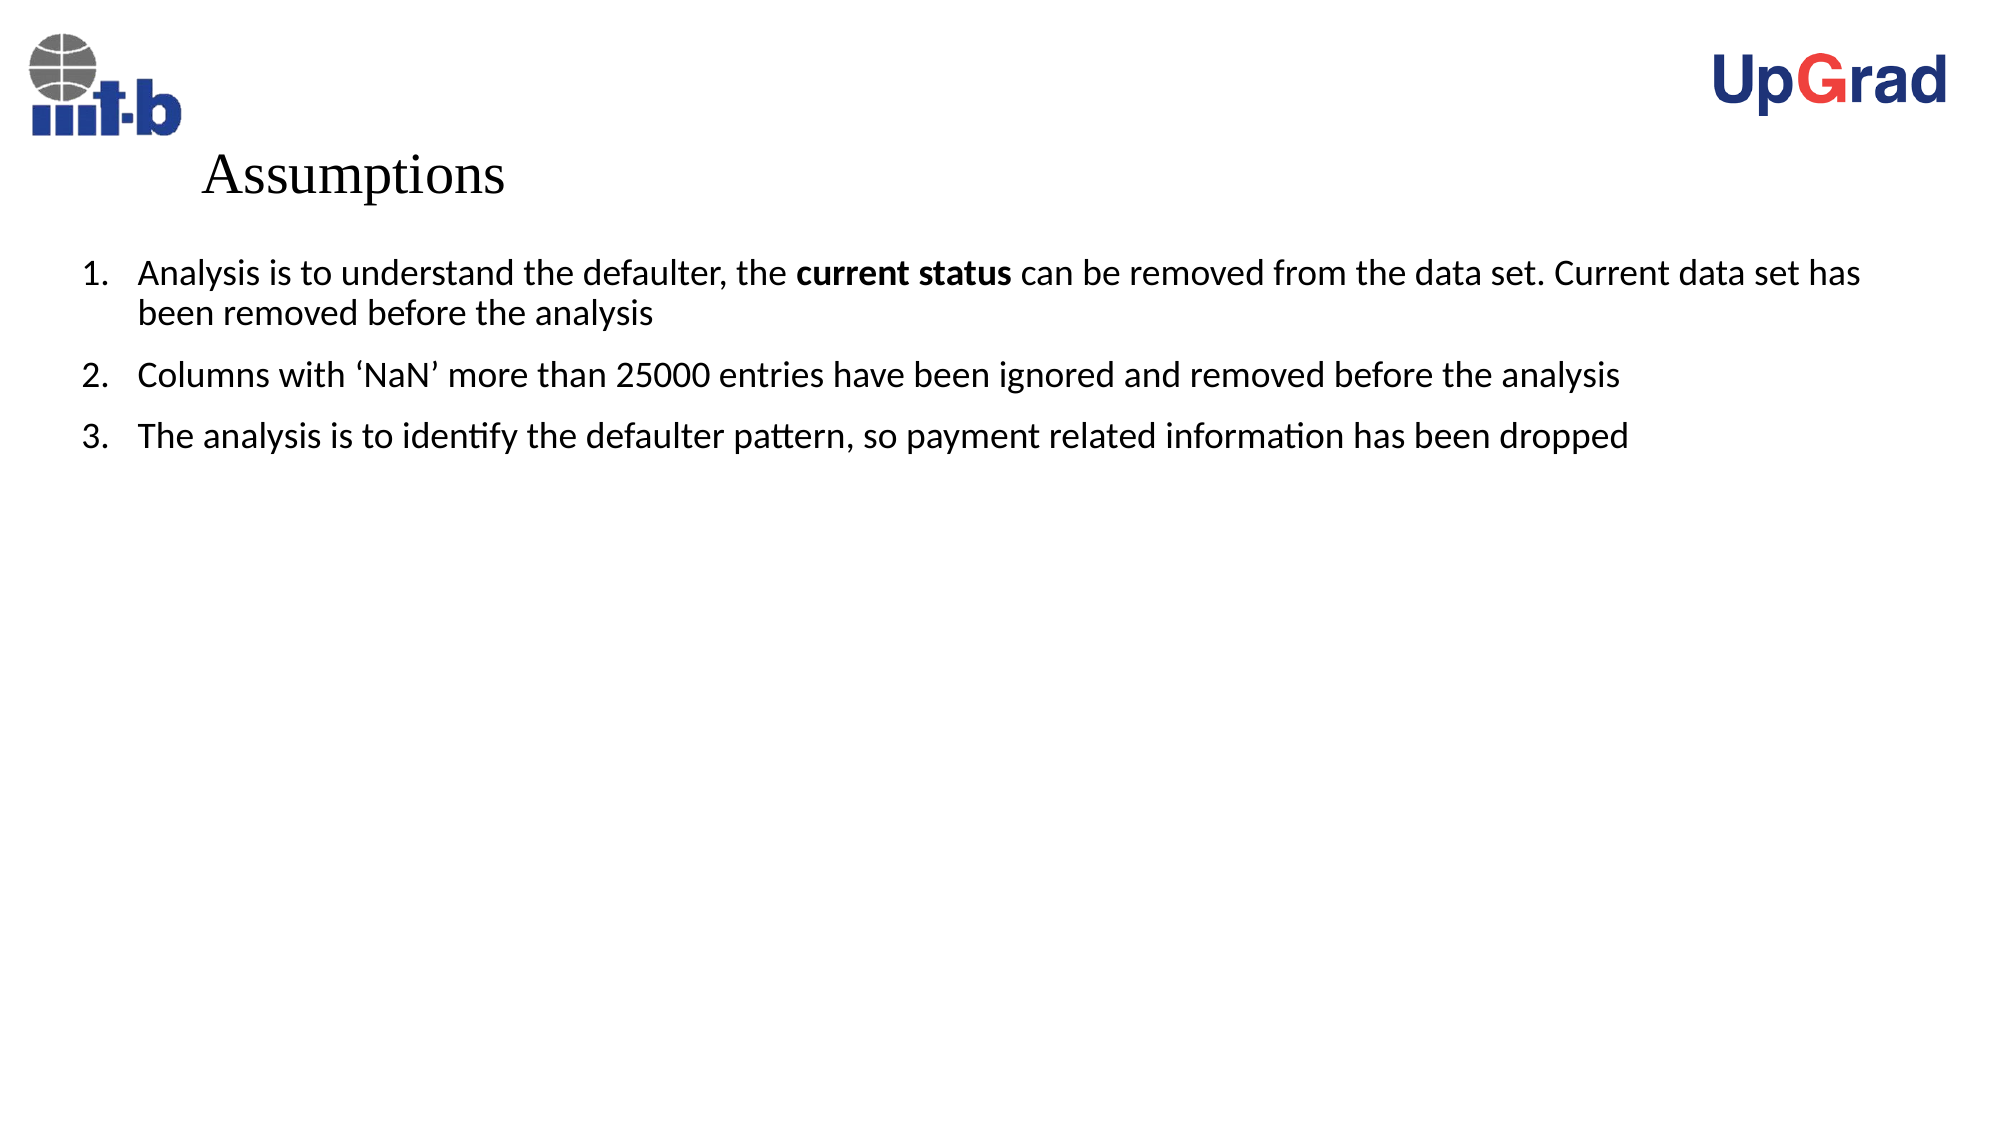

# Assumptions
Analysis is to understand the defaulter, the current status can be removed from the data set. Current data set has been removed before the analysis
Columns with ‘NaN’ more than 25000 entries have been ignored and removed before the analysis
The analysis is to identify the defaulter pattern, so payment related information has been dropped